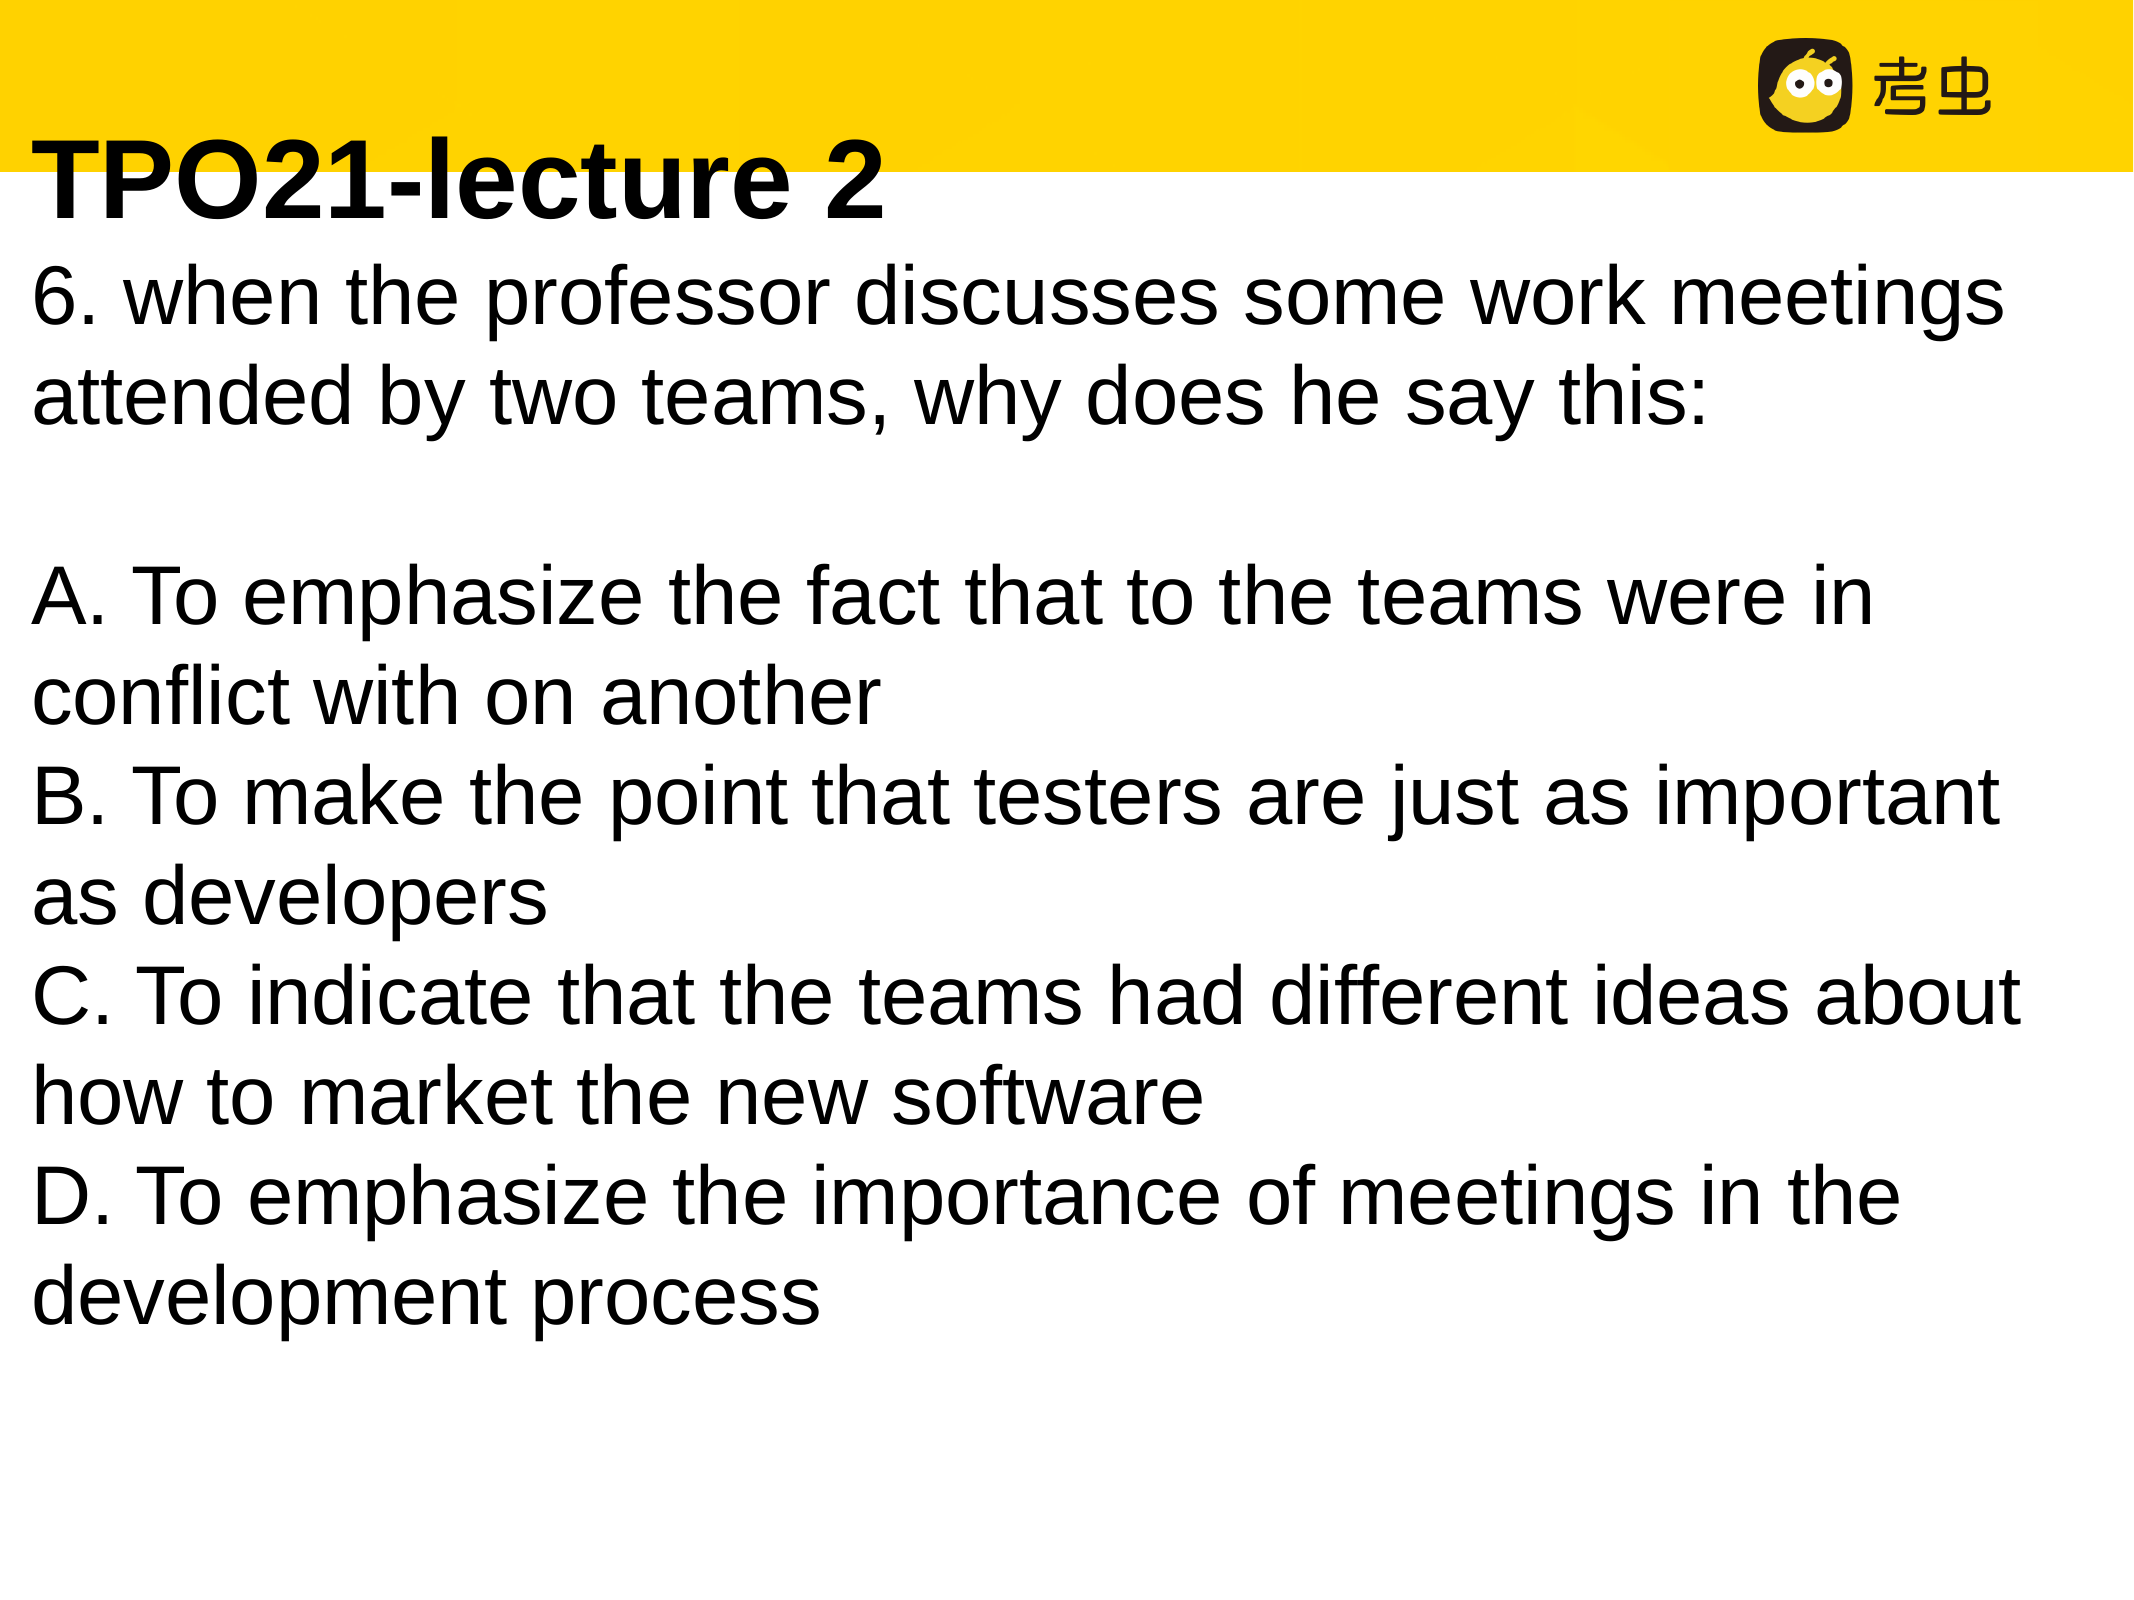

TPO21-lecture 2
6. when the professor discusses some work meetings attended by two teams, why does he say this:

A. To emphasize the fact that to the teams were in conflict with on another
B. To make the point that testers are just as important as developers
C. To indicate that the teams had different ideas about how to market the new software
D. To emphasize the importance of meetings in the development process